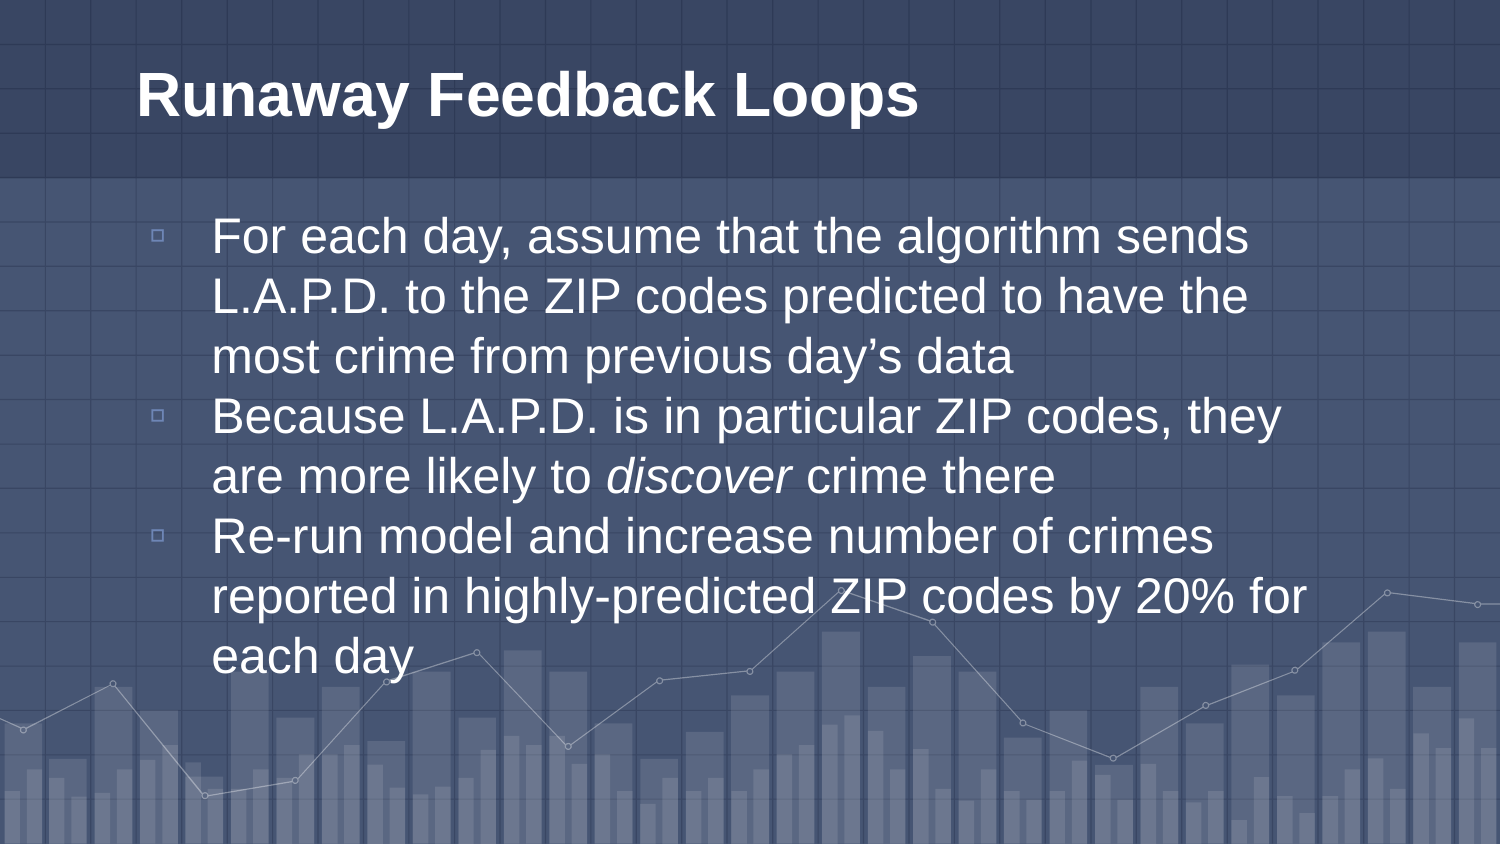

# Runaway Feedback Loops
For each day, assume that the algorithm sends L.A.P.D. to the ZIP codes predicted to have the most crime from previous day’s data
Because L.A.P.D. is in particular ZIP codes, they are more likely to discover crime there
Re-run model and increase number of crimes reported in highly-predicted ZIP codes by 20% for each day